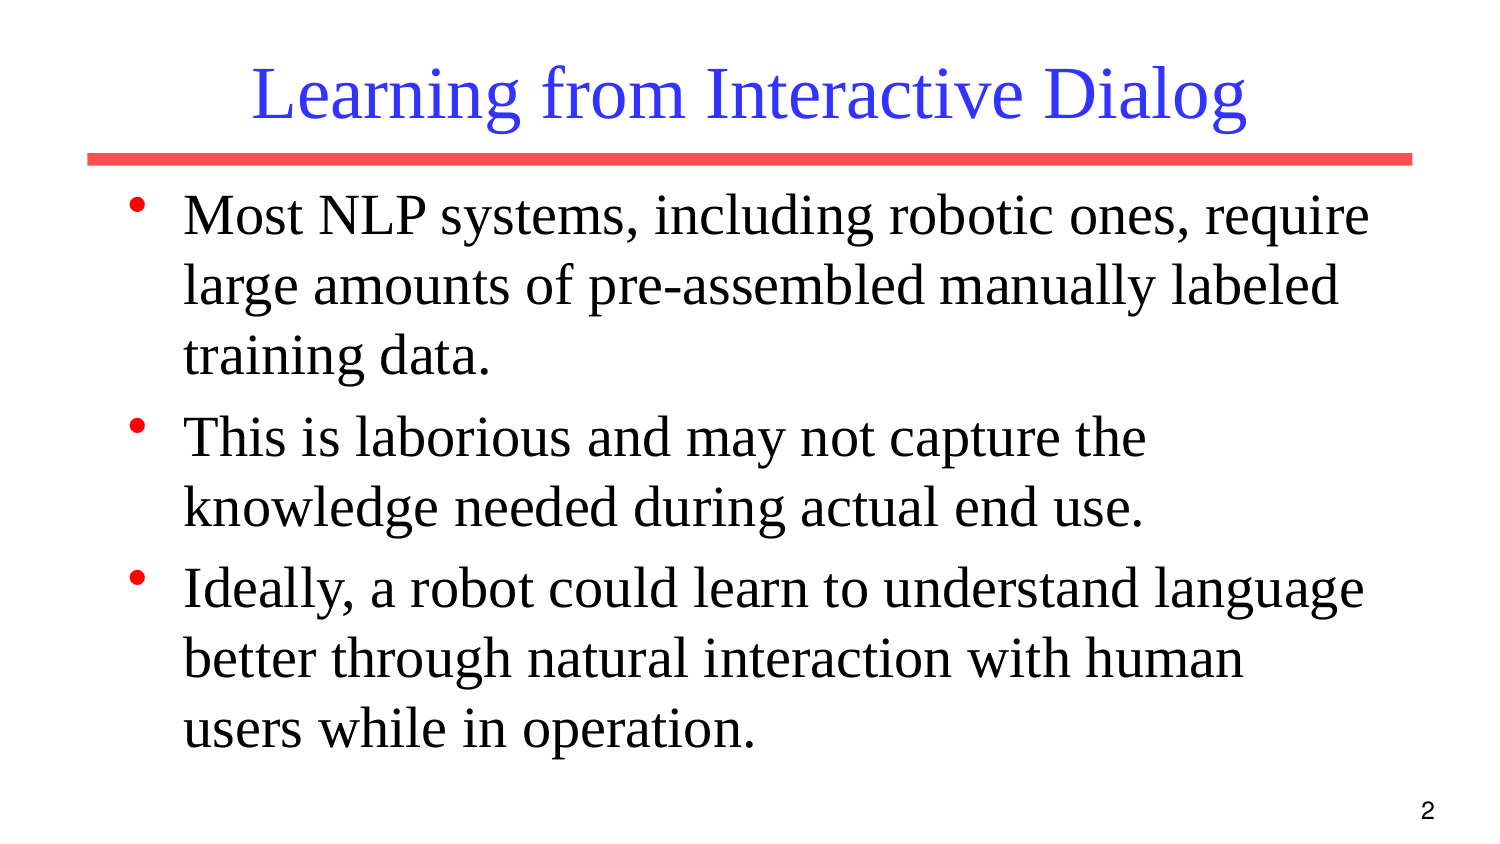

# Learning from Interactive Dialog
Most NLP systems, including robotic ones, require large amounts of pre-assembled manually labeled training data.
This is laborious and may not capture the knowledge needed during actual end use.
Ideally, a robot could learn to understand language better through natural interaction with human users while in operation.
2